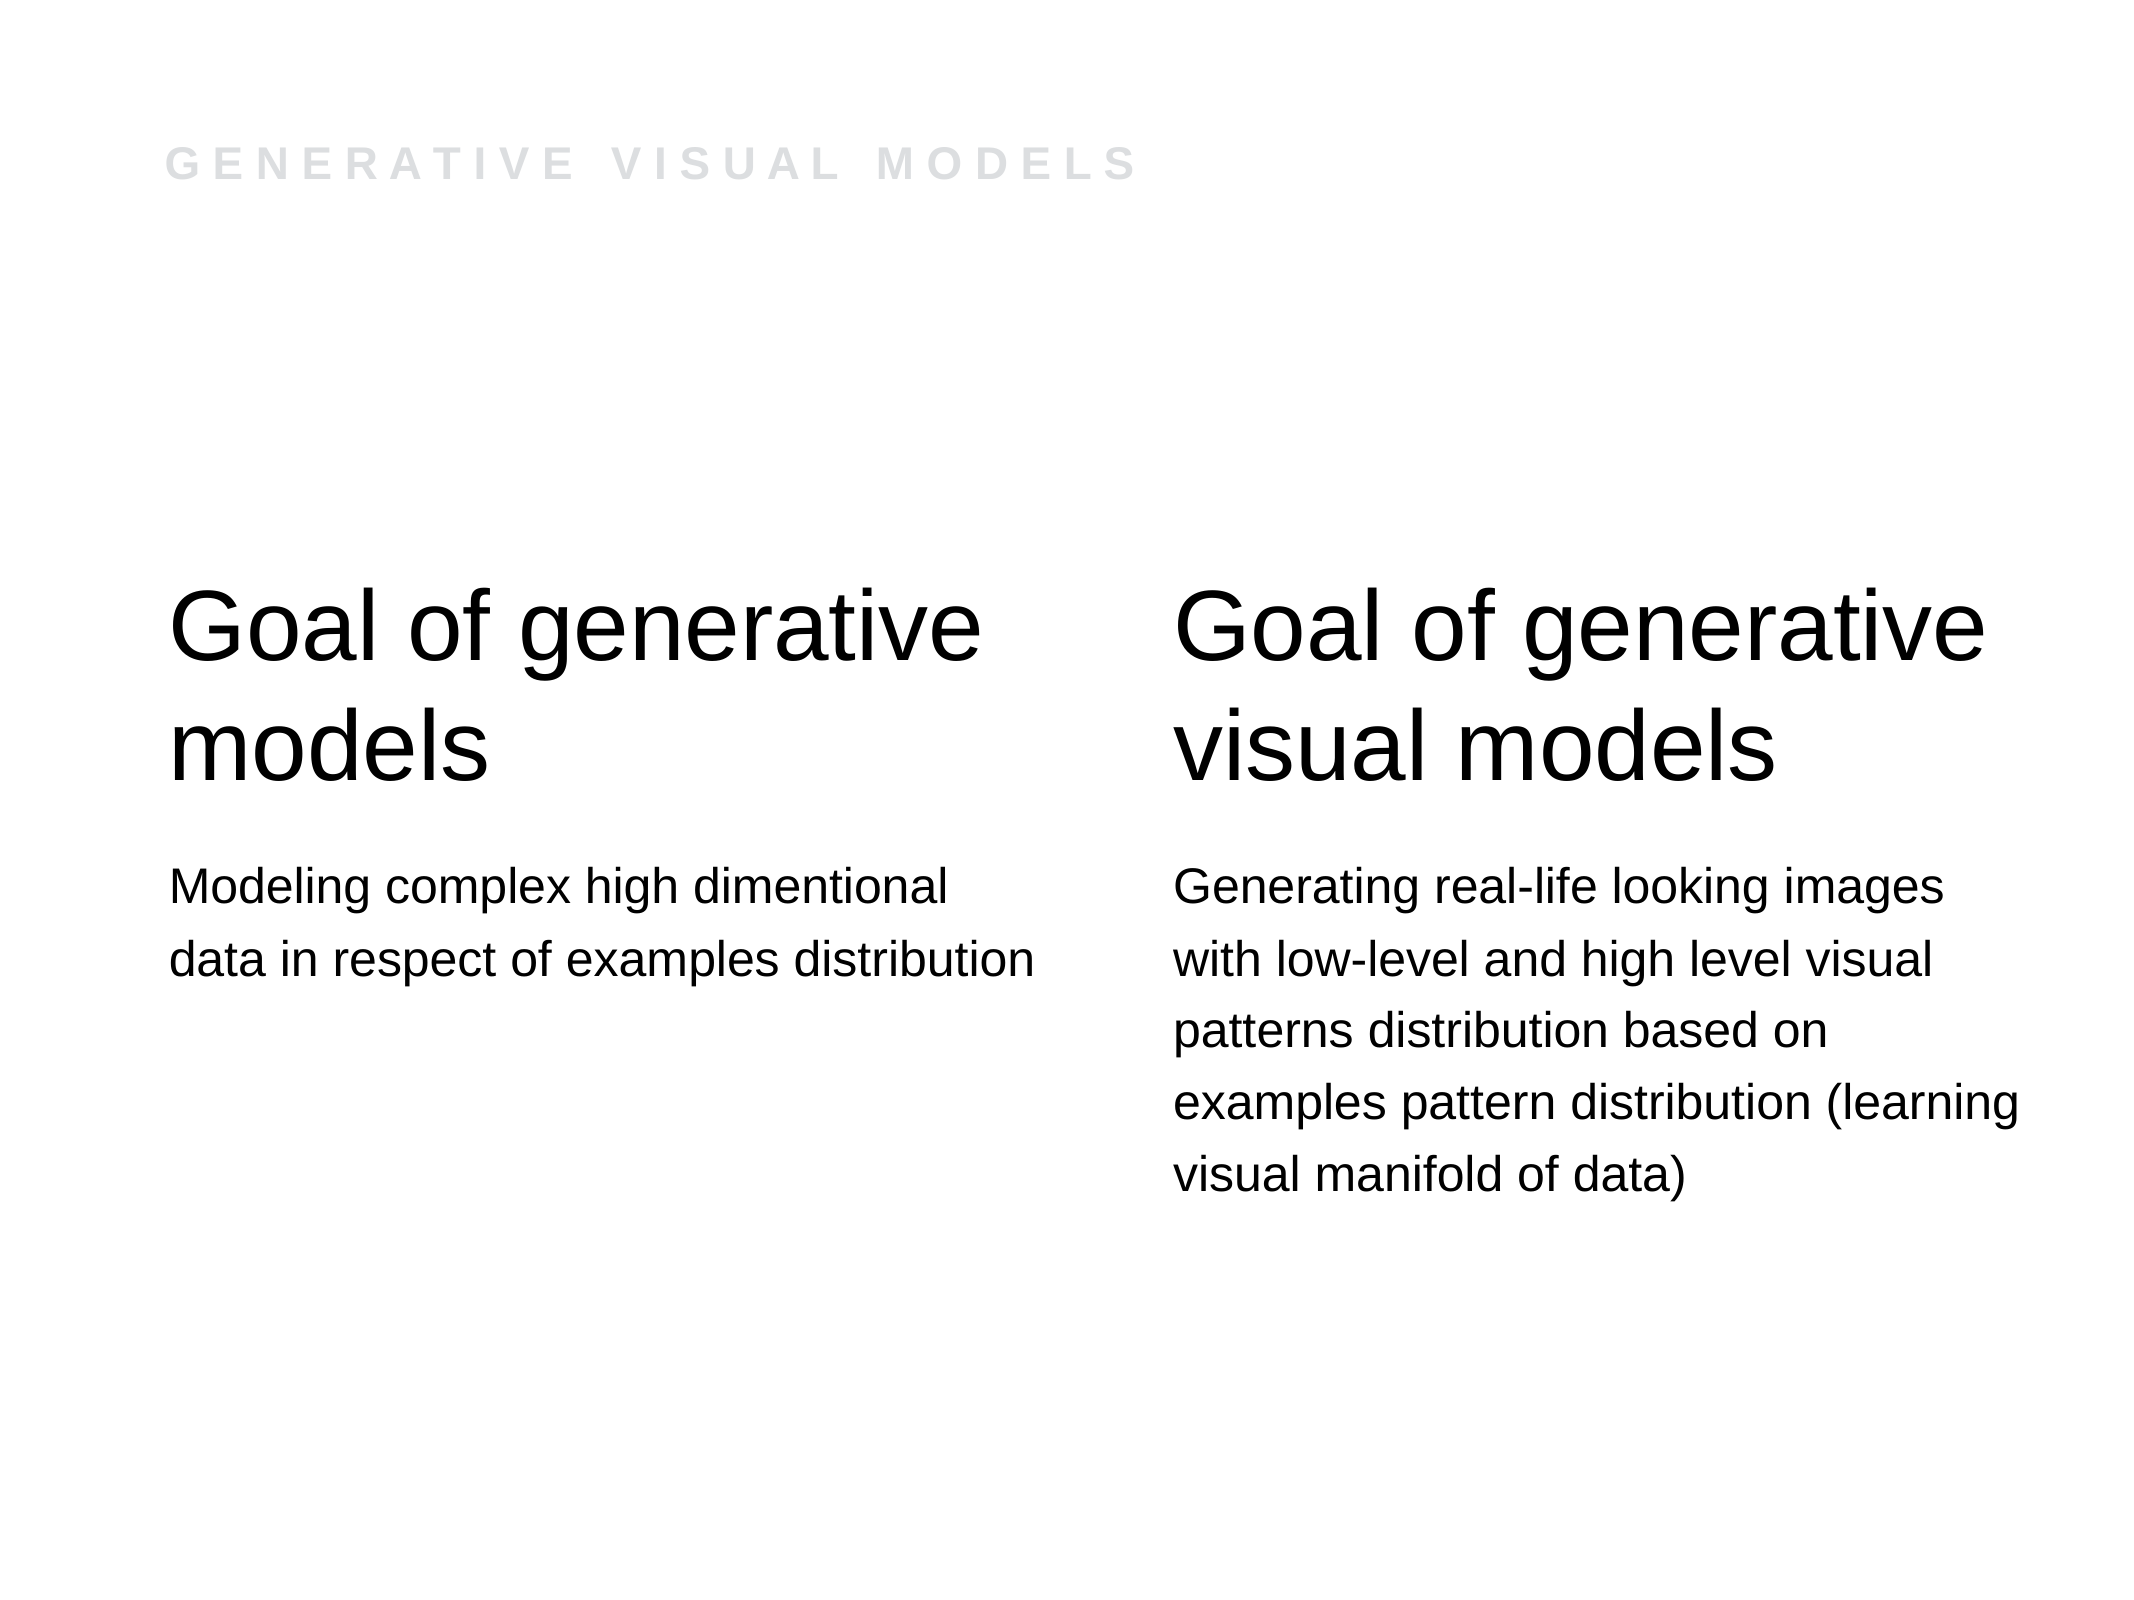

G E N E R A T I V E   V I S U A L   M O D E L S
Goal of generative models
Modeling complex high dimentional data in respect of examples distribution
Goal of generative visual models
Generating real-life looking images with low-level and high level visual patterns distribution based on examples pattern distribution (learning visual manifold of data)